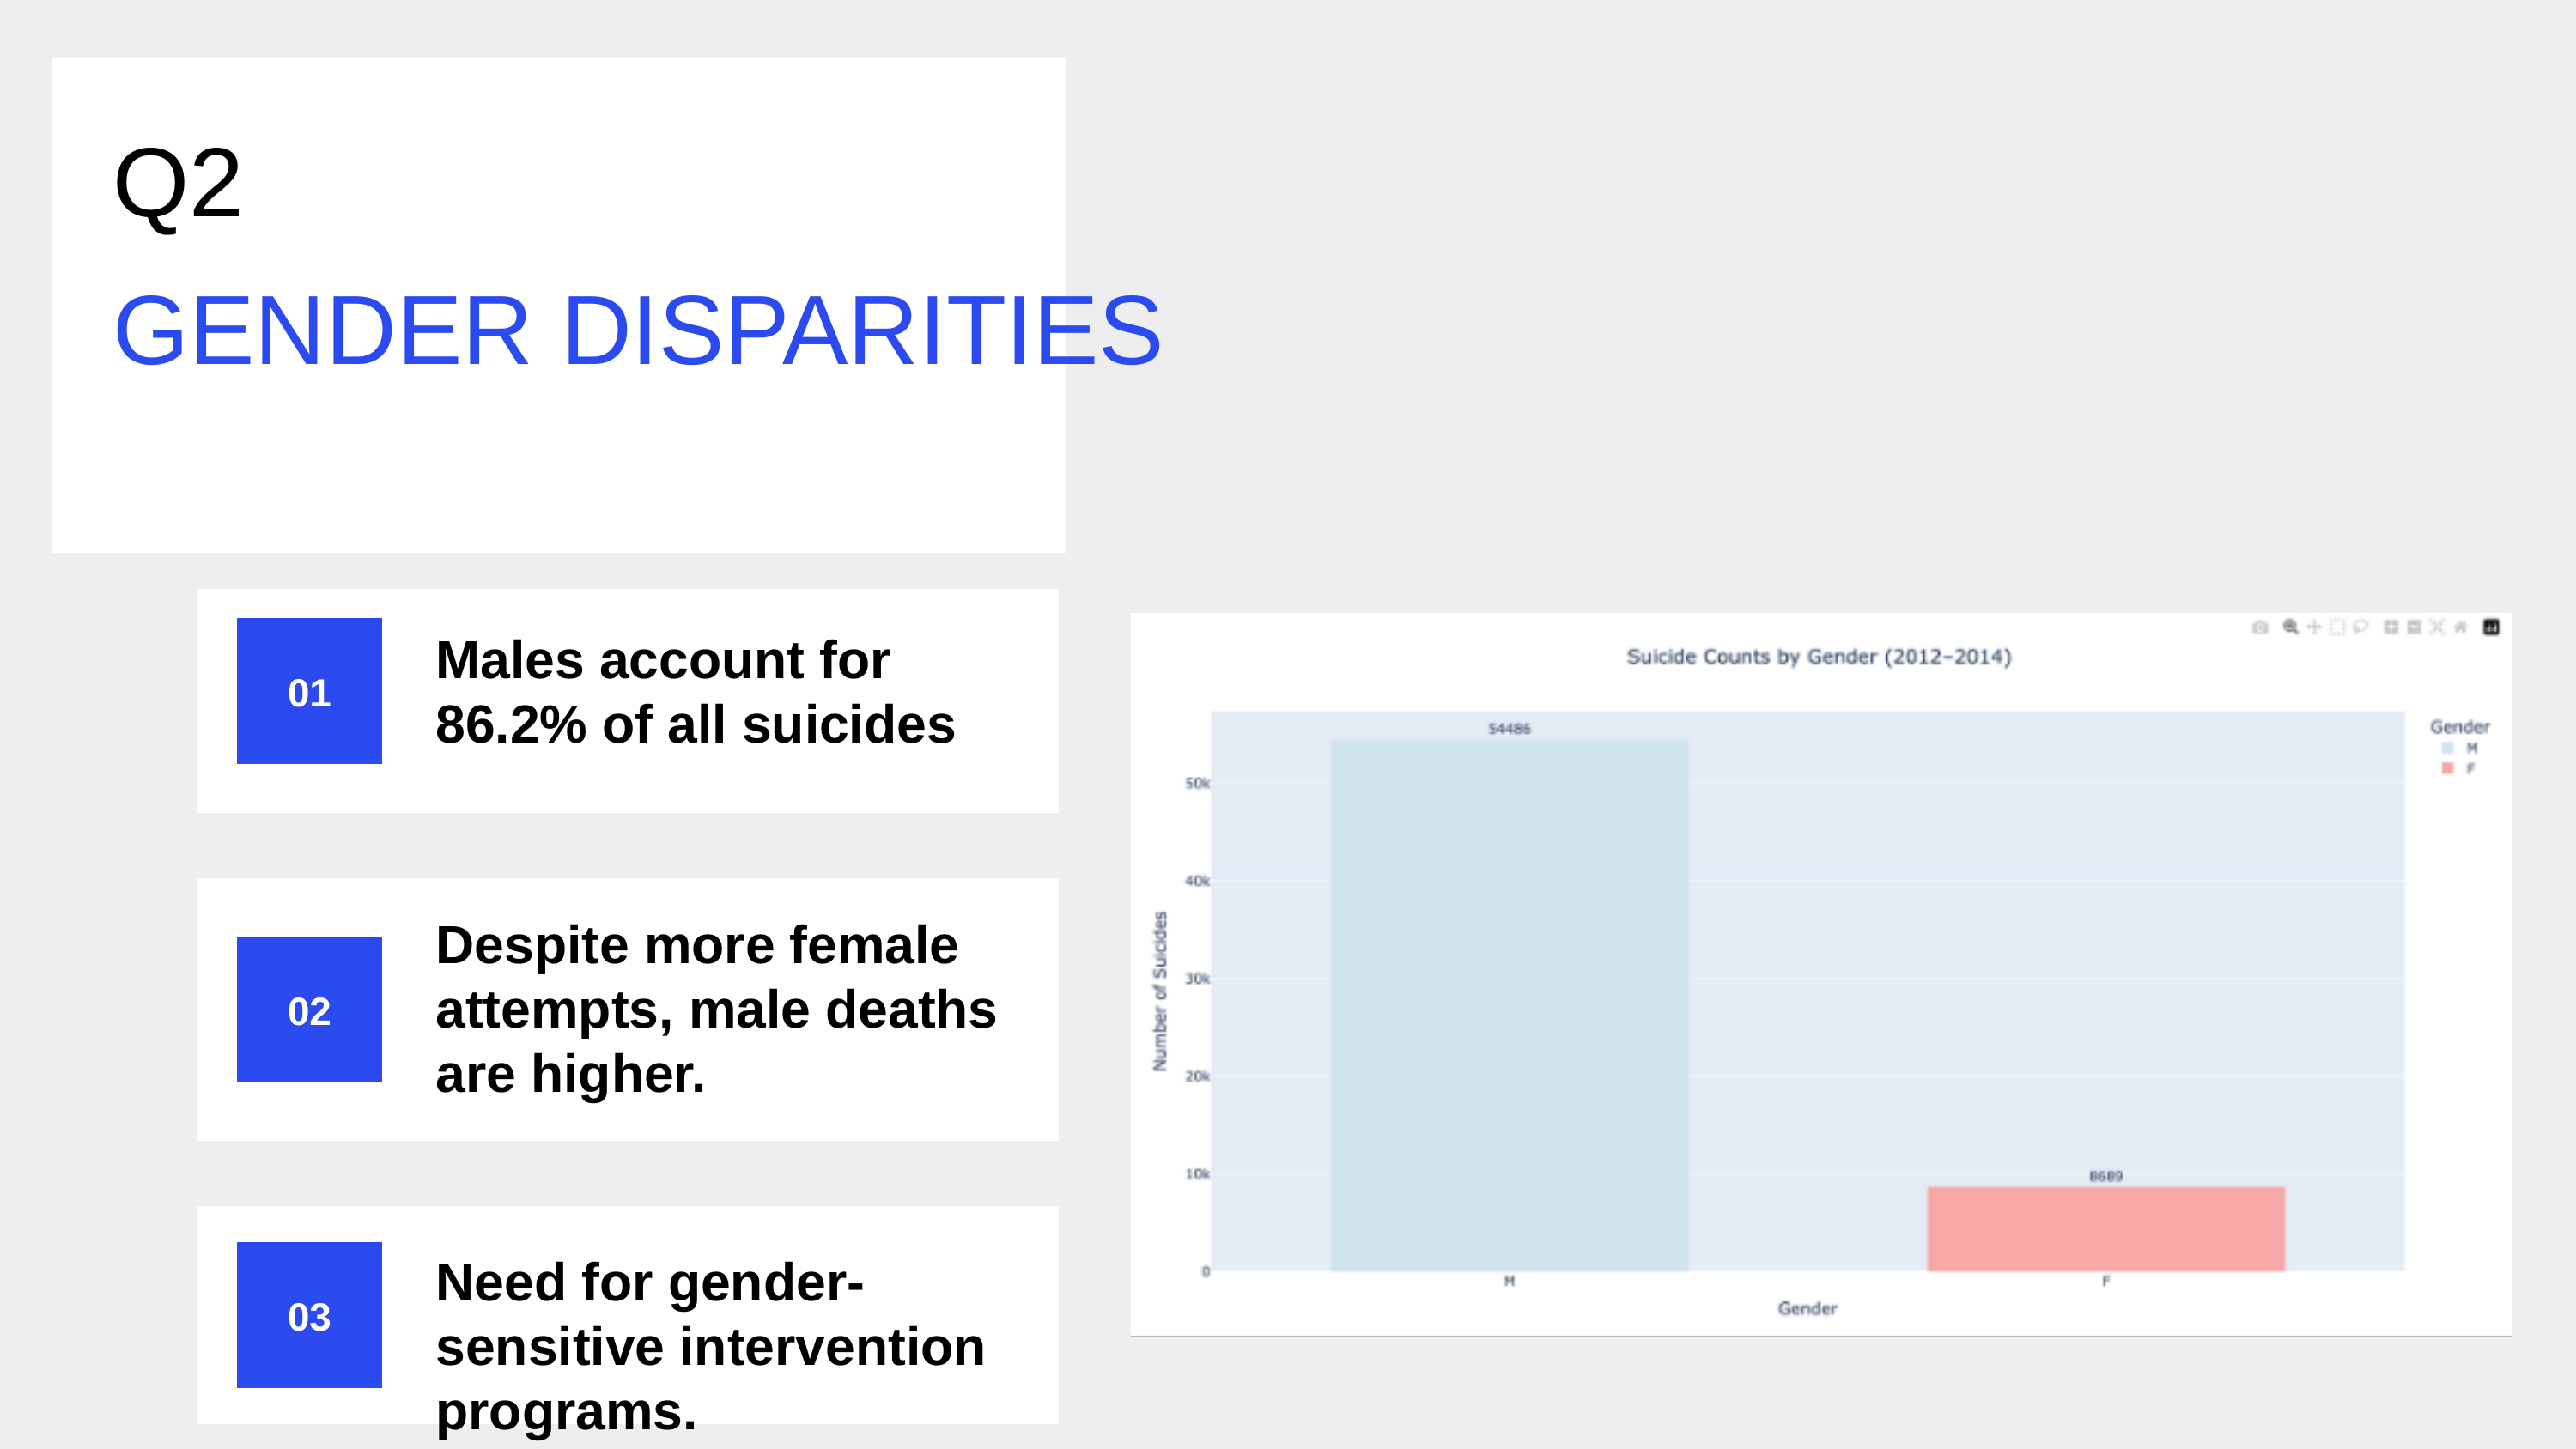

Q2
GENDER DISPARITIES

Males account for 86.2% of all suicides
01

Despite more female attempts, male deaths are higher.

02

Need for gender-sensitive intervention programs.
03